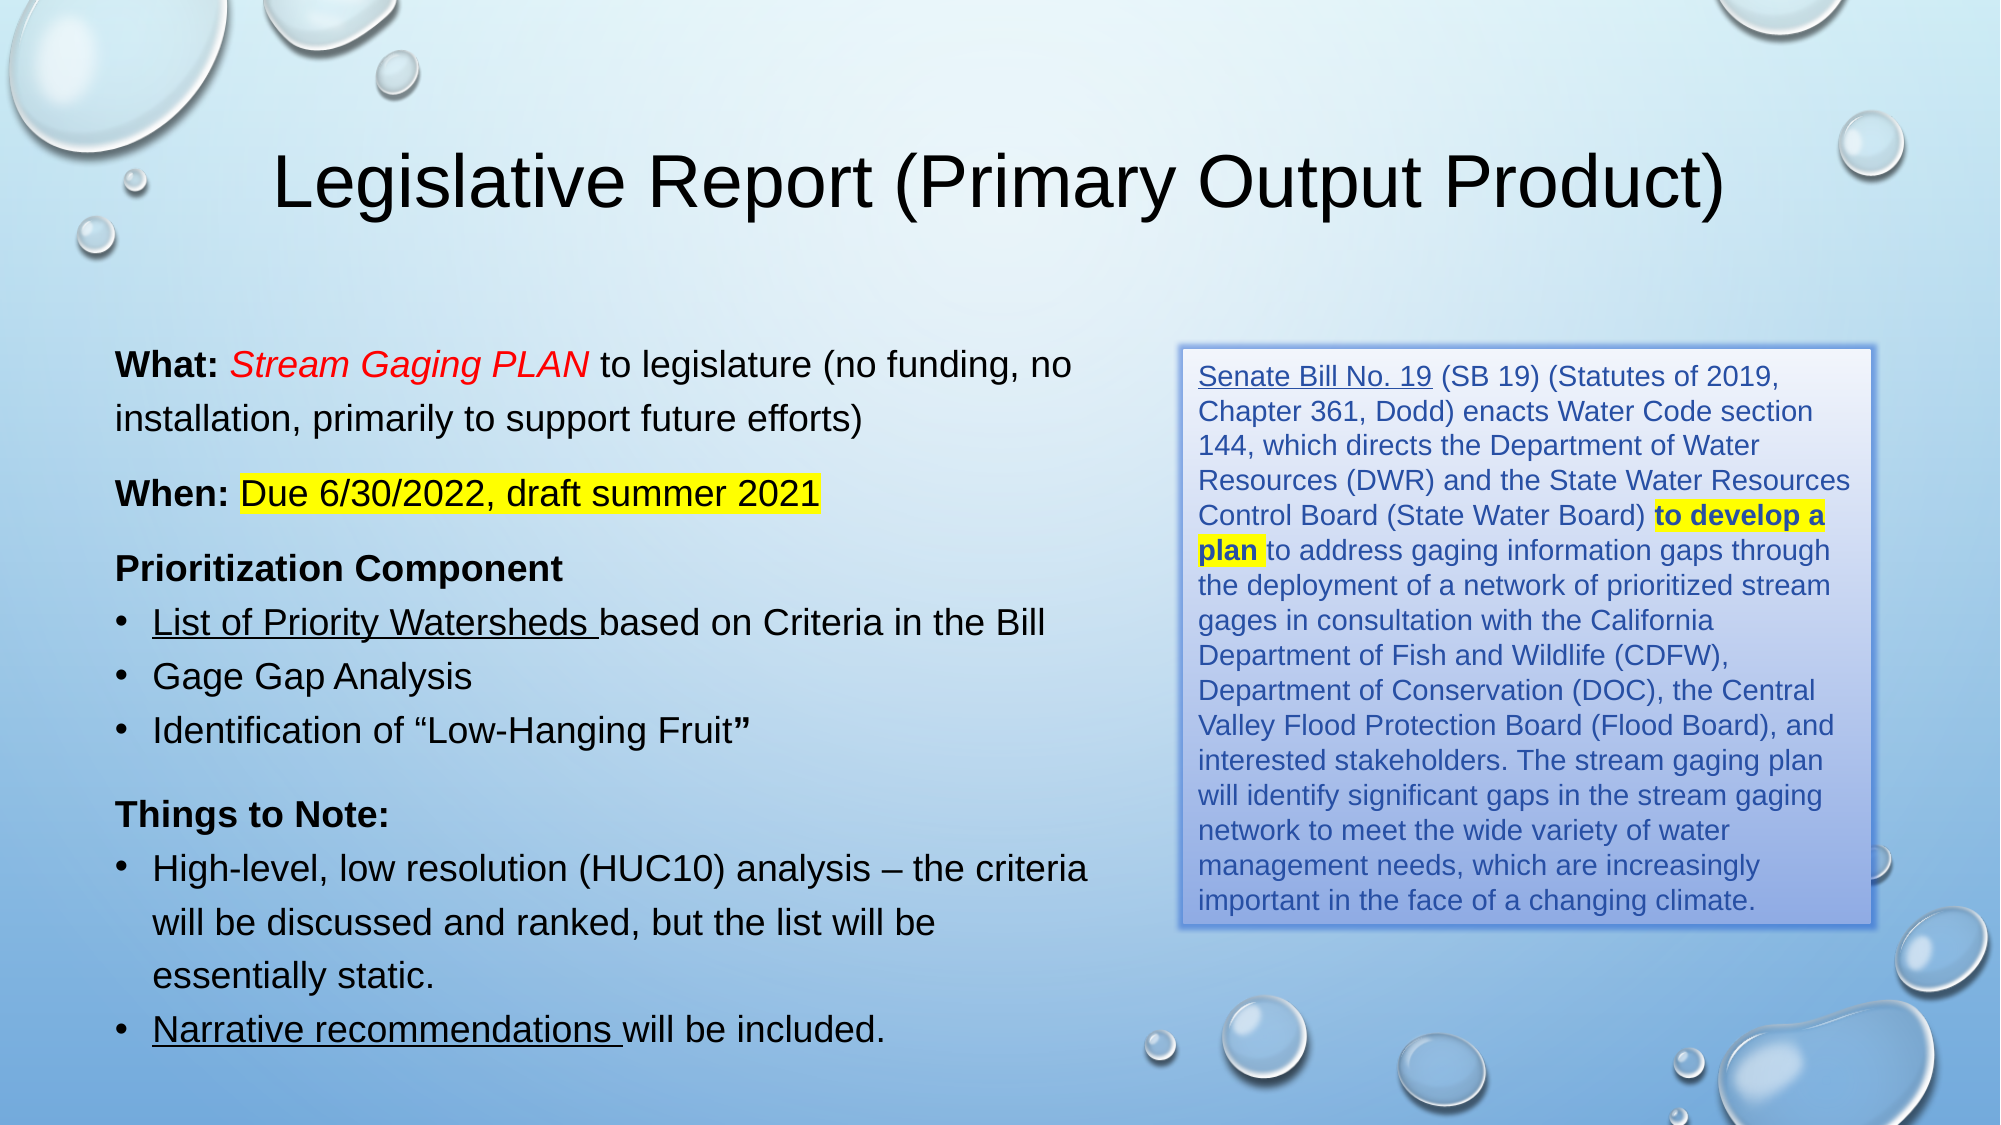

# Legislative Report (Primary Output Product)
What: Stream Gaging PLAN to legislature (no funding, no installation, primarily to support future efforts)
When: Due 6/30/2022, draft summer 2021
Prioritization Component
List of Priority Watersheds based on Criteria in the Bill
Gage Gap Analysis
Identification of “Low-Hanging Fruit”

Things to Note:
High-level, low resolution (HUC10) analysis – the criteria will be discussed and ranked, but the list will be essentially static.
Narrative recommendations will be included.

Senate Bill No. 19 (SB 19) (Statutes of 2019, Chapter 361, Dodd) enacts Water Code section 144, which directs the Department of Water Resources (DWR) and the State Water Resources Control Board (State Water Board) to develop a plan to address gaging information gaps through the deployment of a network of prioritized stream gages in consultation with the California Department of Fish and Wildlife (CDFW), Department of Conservation (DOC), the Central Valley Flood Protection Board (Flood Board), and interested stakeholders. The stream gaging plan will identify significant gaps in the stream gaging network to meet the wide variety of water management needs, which are increasingly important in the face of a changing climate.